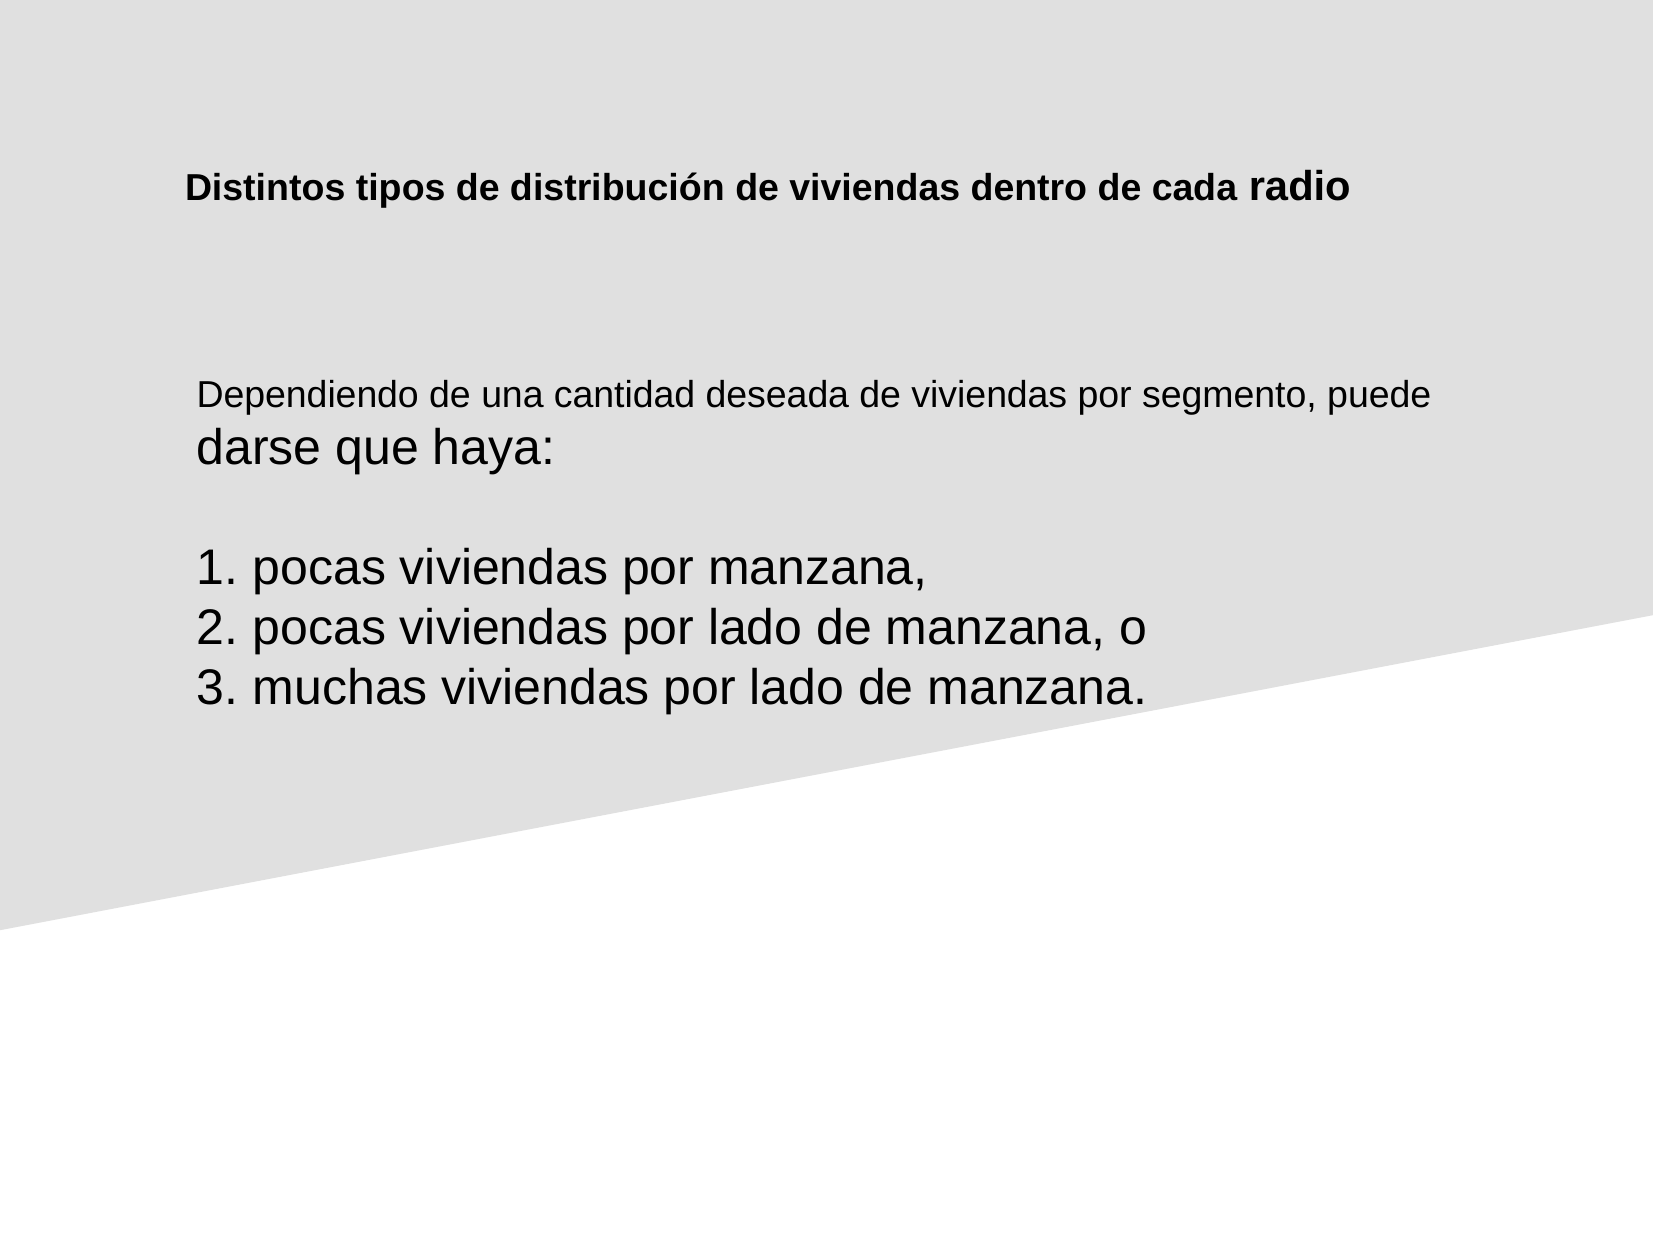

Distintos tipos de distribución de viviendas dentro de cada radio
Dependiendo de una cantidad deseada de viviendas por segmento, puede darse que haya:

pocas viviendas por manzana,
pocas viviendas por lado de manzana, o
muchas viviendas por lado de manzana.